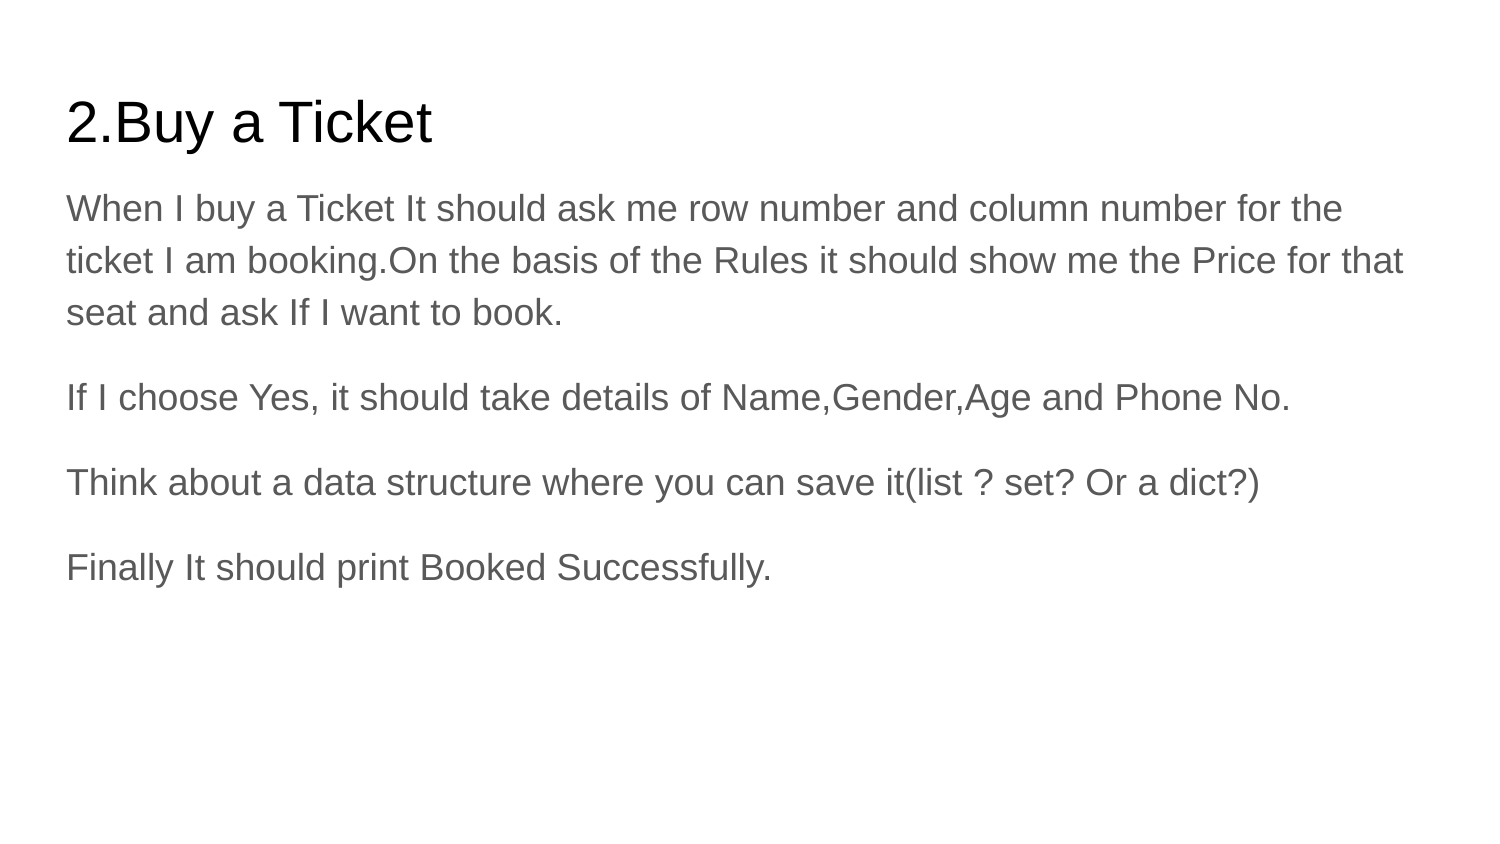

2.Buy a Ticket
When I buy a Ticket It should ask me row number and column number for the ticket I am booking.On the basis of the Rules it should show me the Price for that seat and ask If I want to book.
If I choose Yes, it should take details of Name,Gender,Age and Phone No.
Think about a data structure where you can save it(list ? set? Or a dict?)
Finally It should print Booked Successfully.